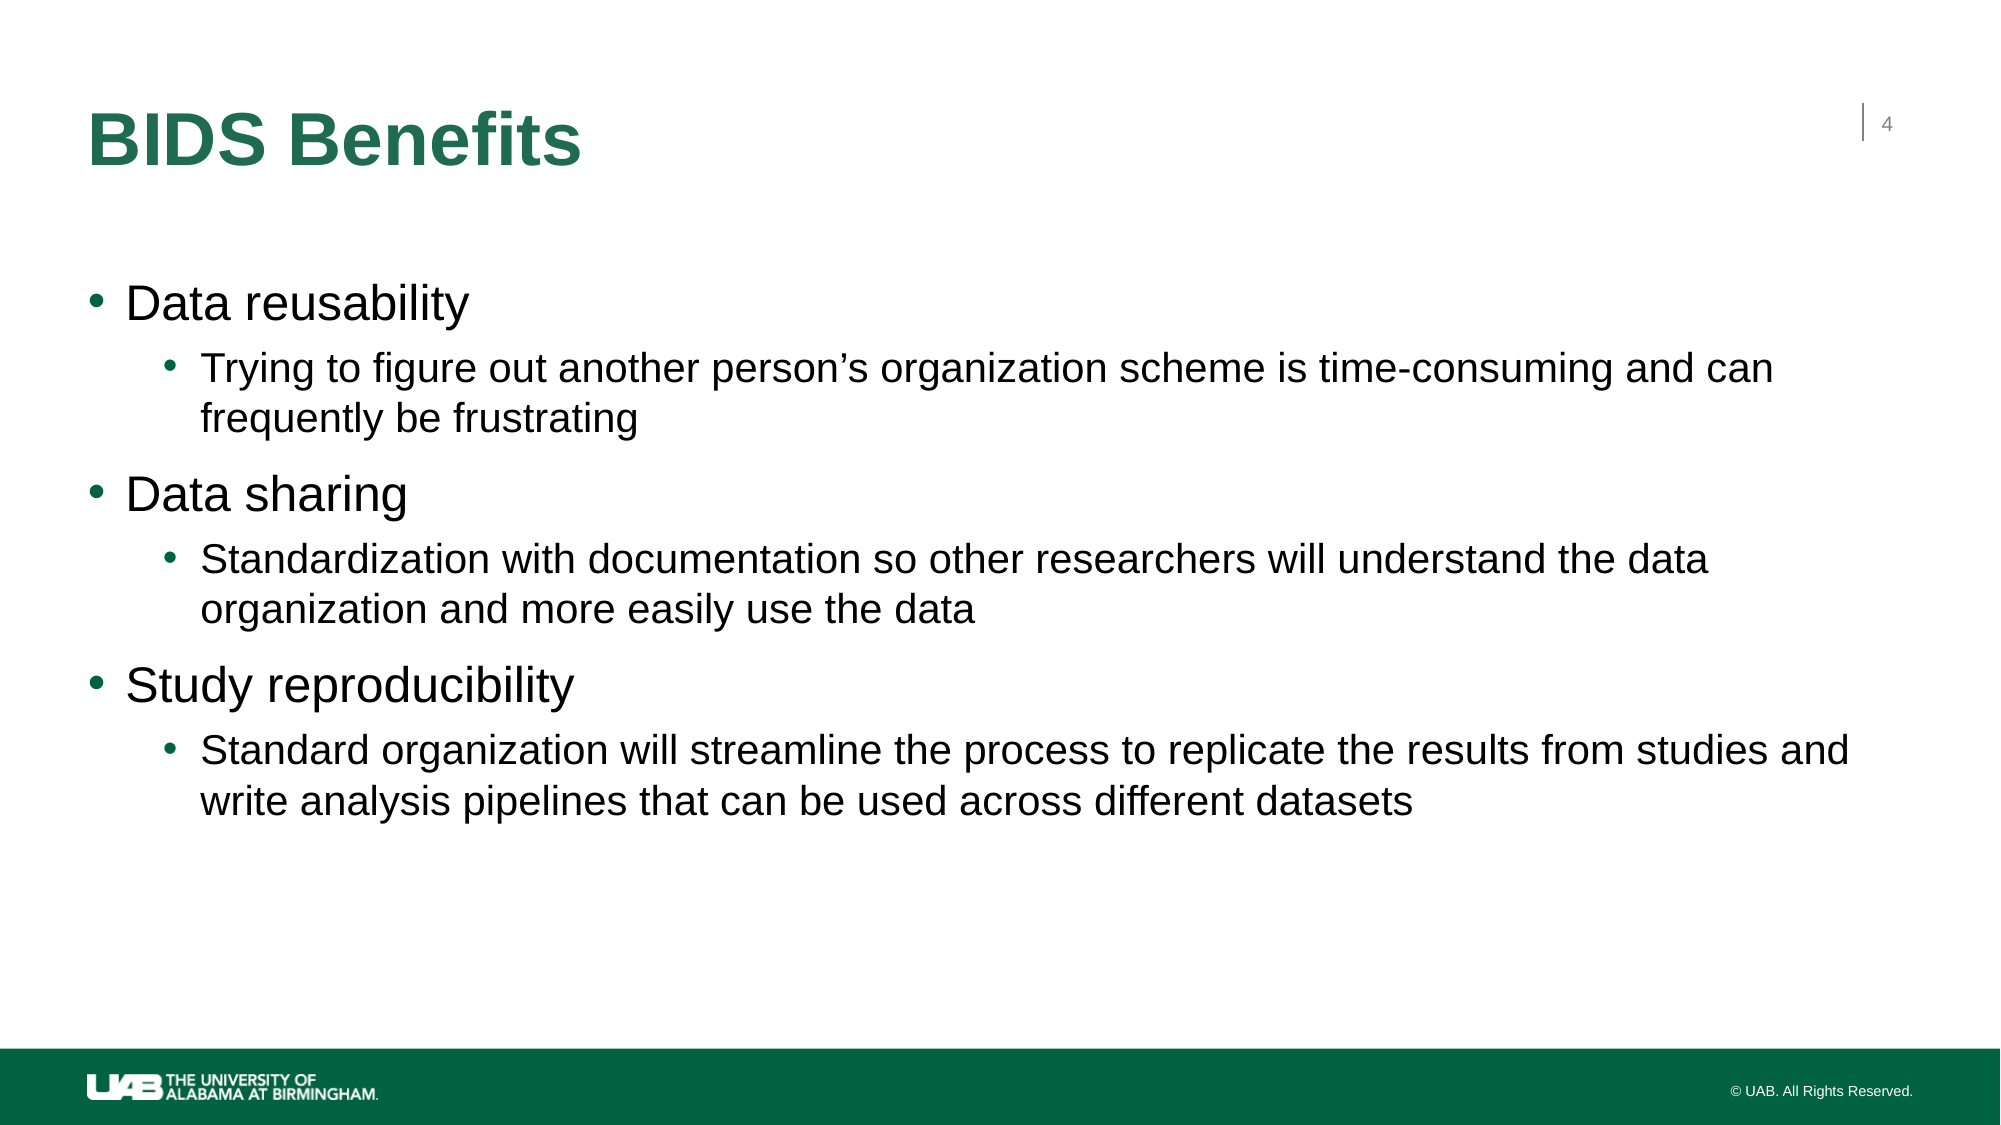

# BIDS Benefits
4
Data reusability
Trying to figure out another person’s organization scheme is time-consuming and can frequently be frustrating
Data sharing
Standardization with documentation so other researchers will understand the data organization and more easily use the data
Study reproducibility
Standard organization will streamline the process to replicate the results from studies and write analysis pipelines that can be used across different datasets